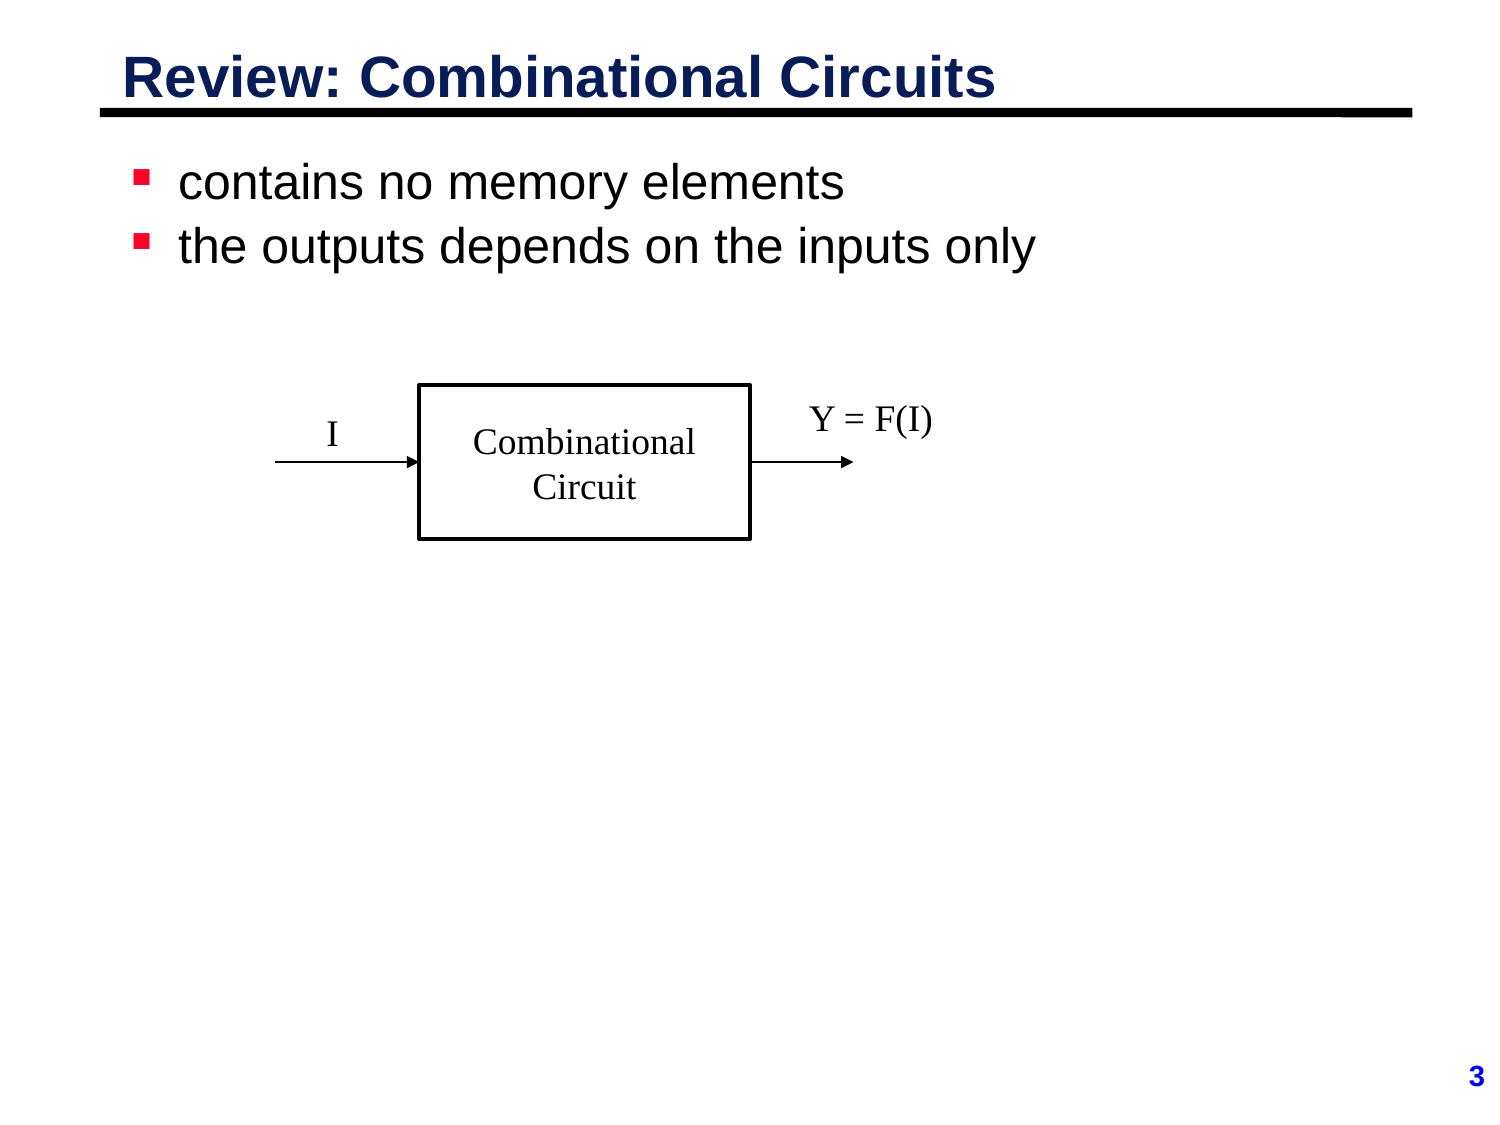

# Review: Combinational Circuits
contains no memory elements
the outputs depends on the inputs only
Combinational Circuit
Y = F(I)
I
3